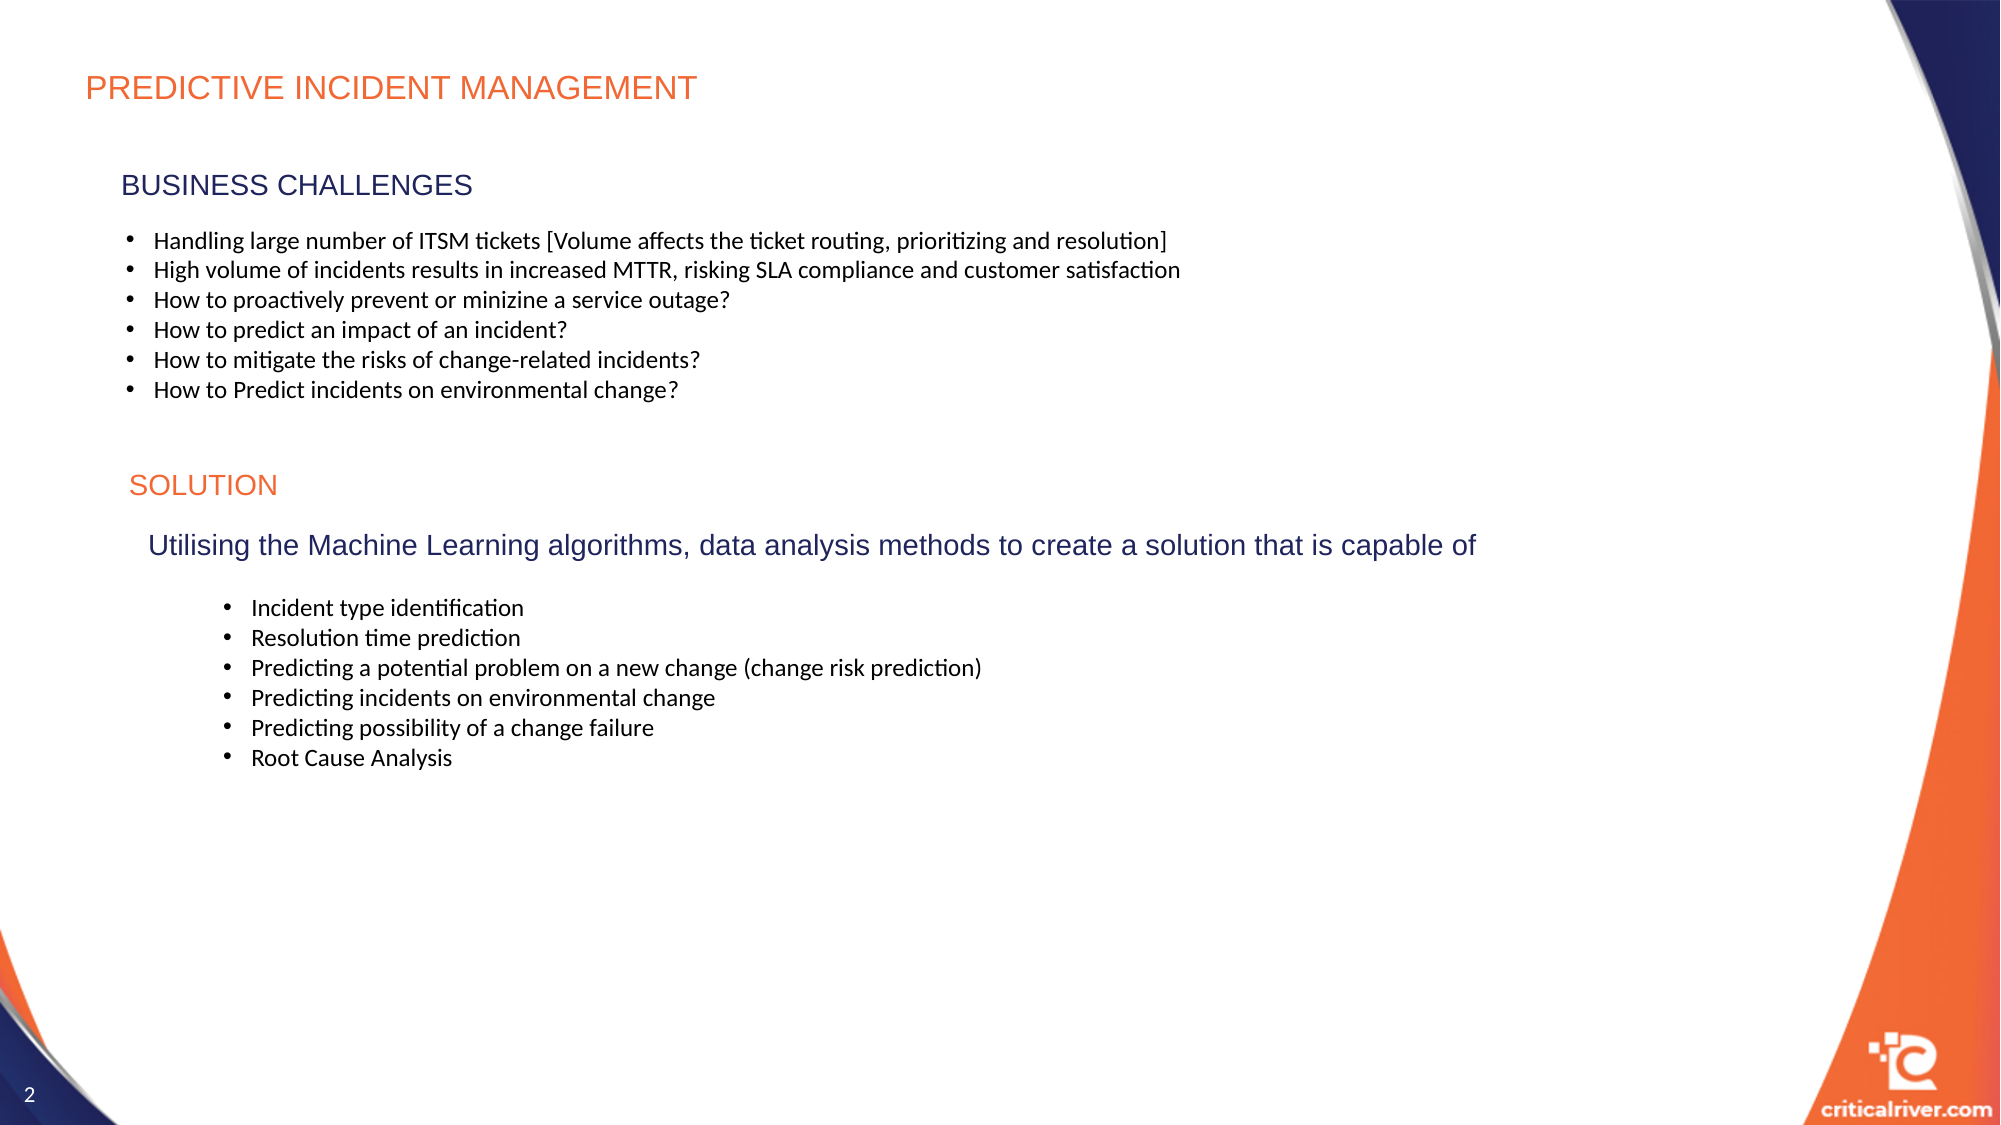

# PREDICTIVE Incident MANAGEMENT
BUSINESS CHALLENGES
Handling large number of ITSM tickets [Volume affects the ticket routing, prioritizing and resolution]
High volume of incidents results in increased MTTR, risking SLA compliance and customer satisfaction
How to proactively prevent or minizine a service outage?
How to predict an impact of an incident?
How to mitigate the risks of change-related incidents?
How to Predict incidents on environmental change?

SOLUTION
Utilising the Machine Learning algorithms, data analysis methods to create a solution that is capable of

Incident type identification
Resolution time prediction
Predicting a potential problem on a new change (change risk prediction)
Predicting incidents on environmental change
Predicting possibility of a change failure
Root Cause Analysis